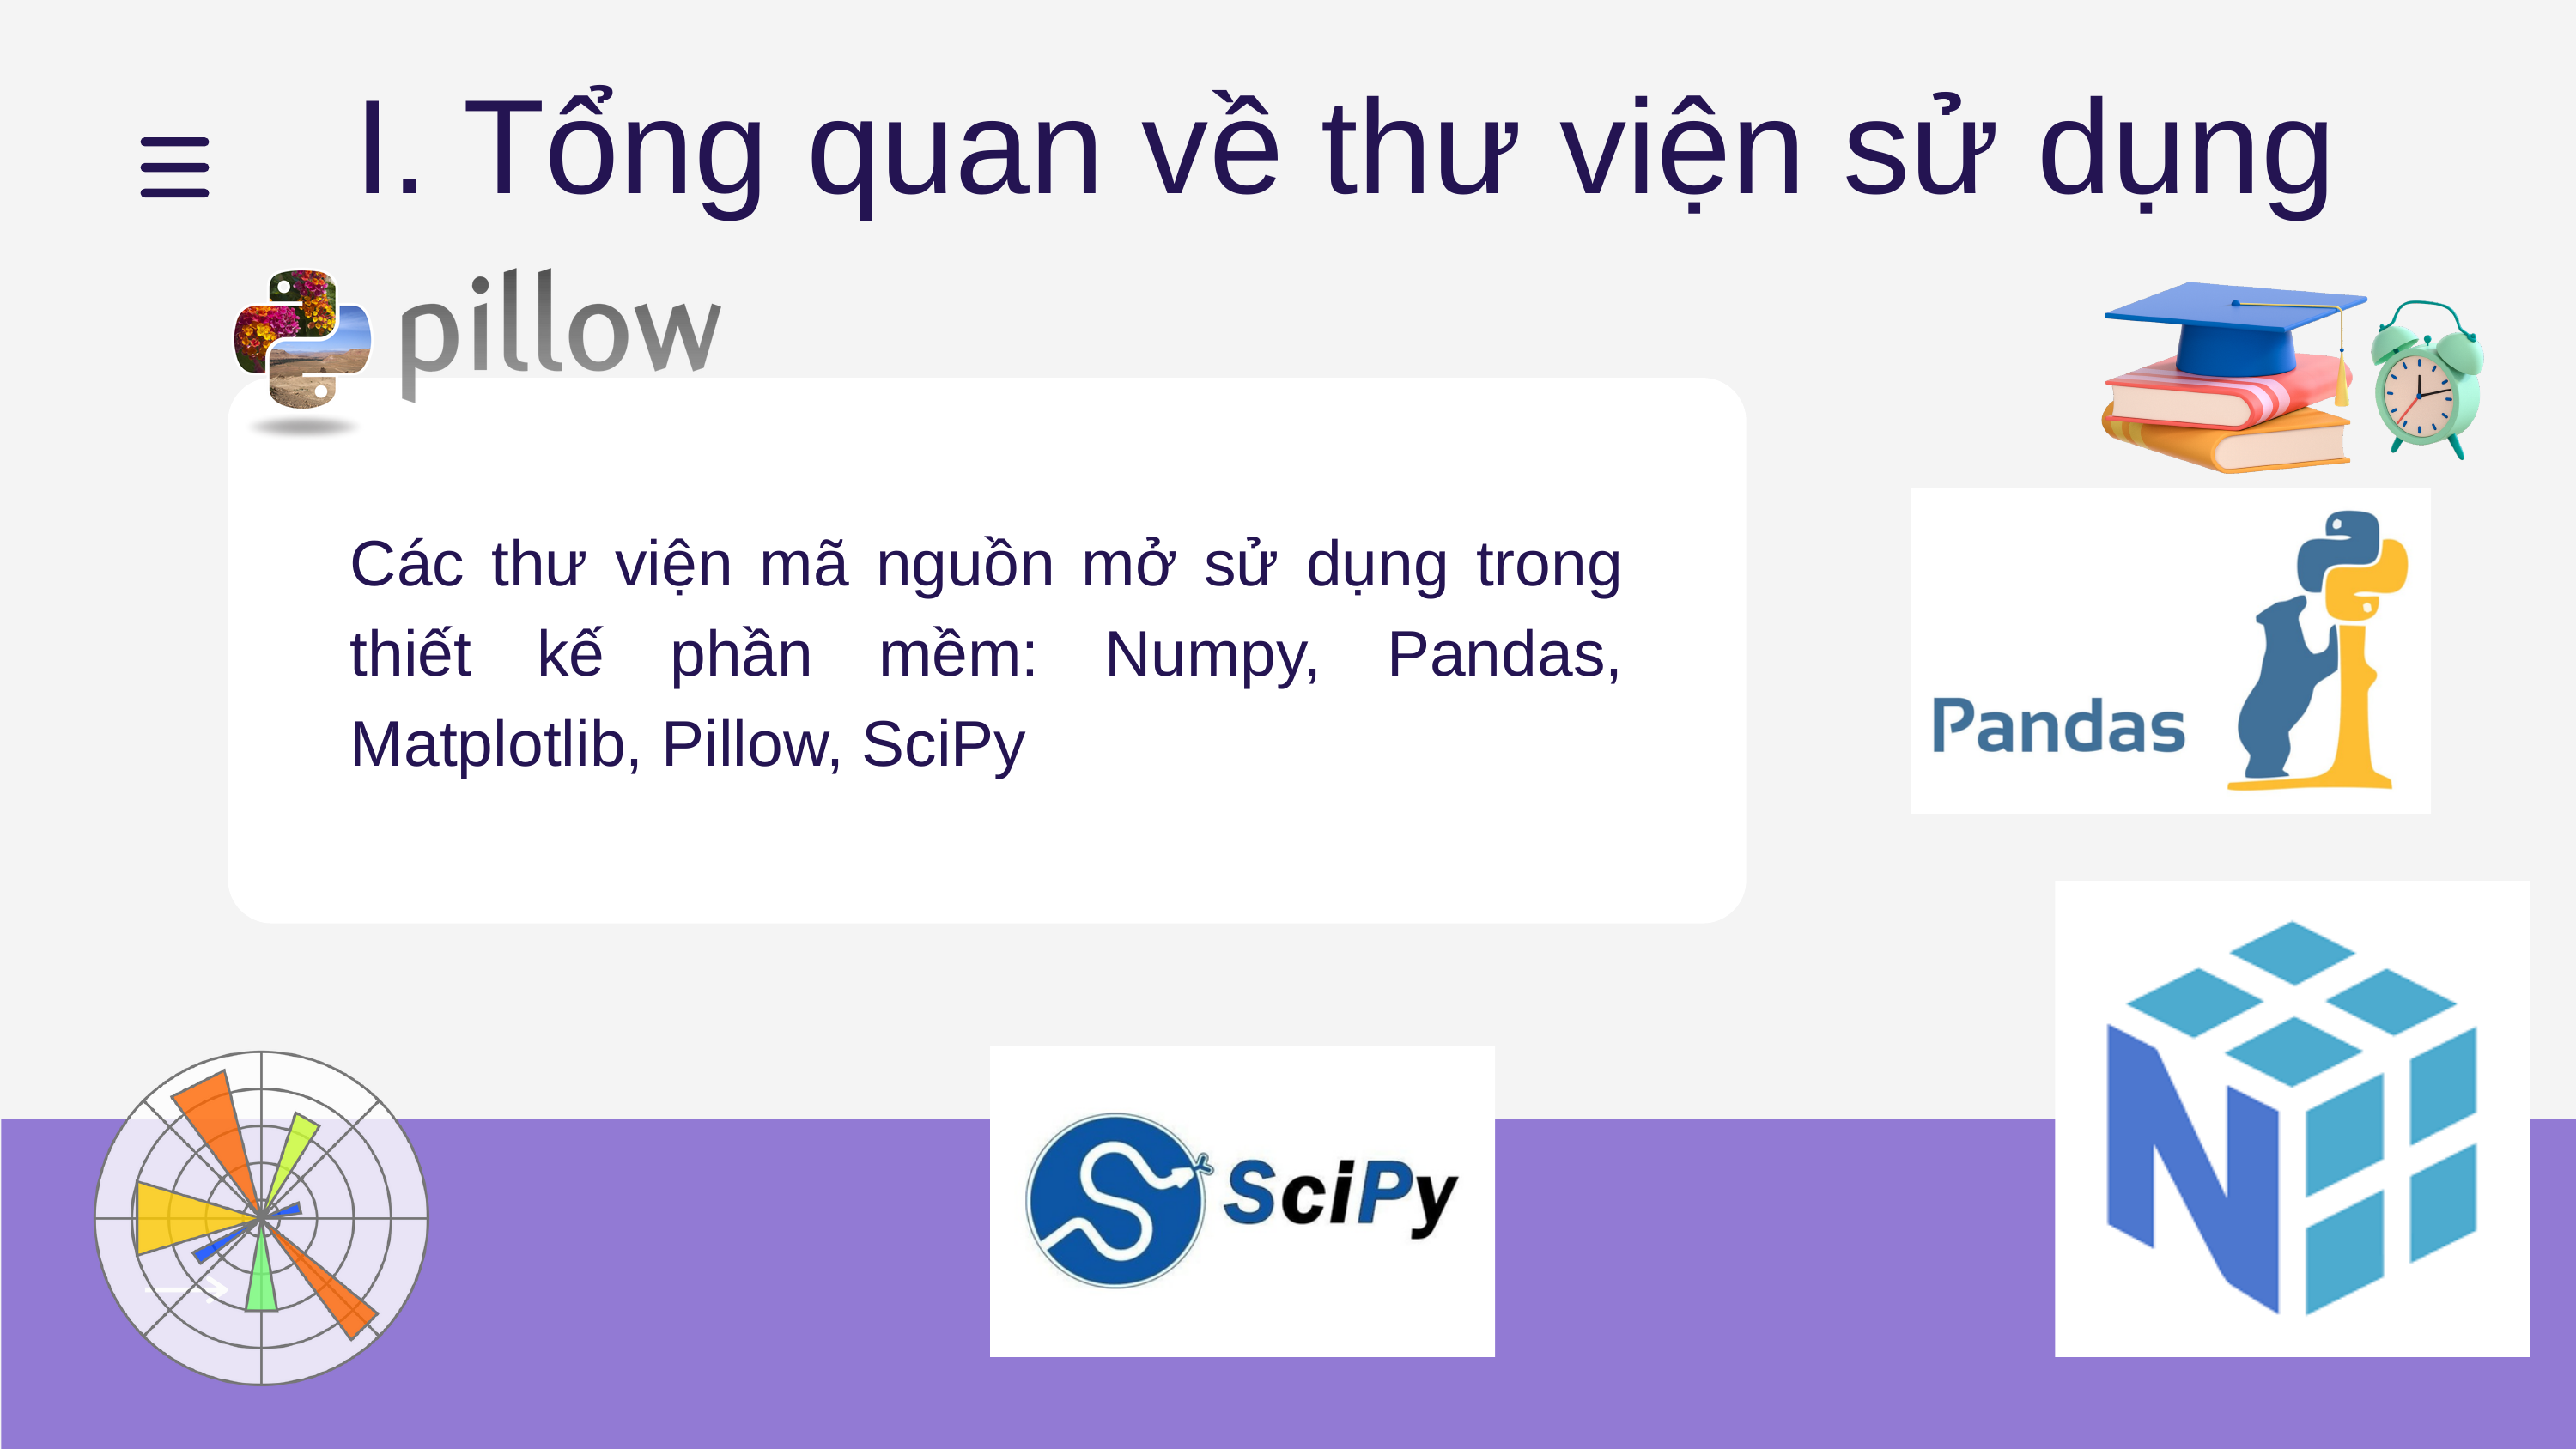

I. Tổng quan về thư viện sử dụng

Các thư viện mã nguồn mở sử dụng trong thiết kế phần mềm: Numpy, Pandas, Matplotlib, Pillow, SciPy